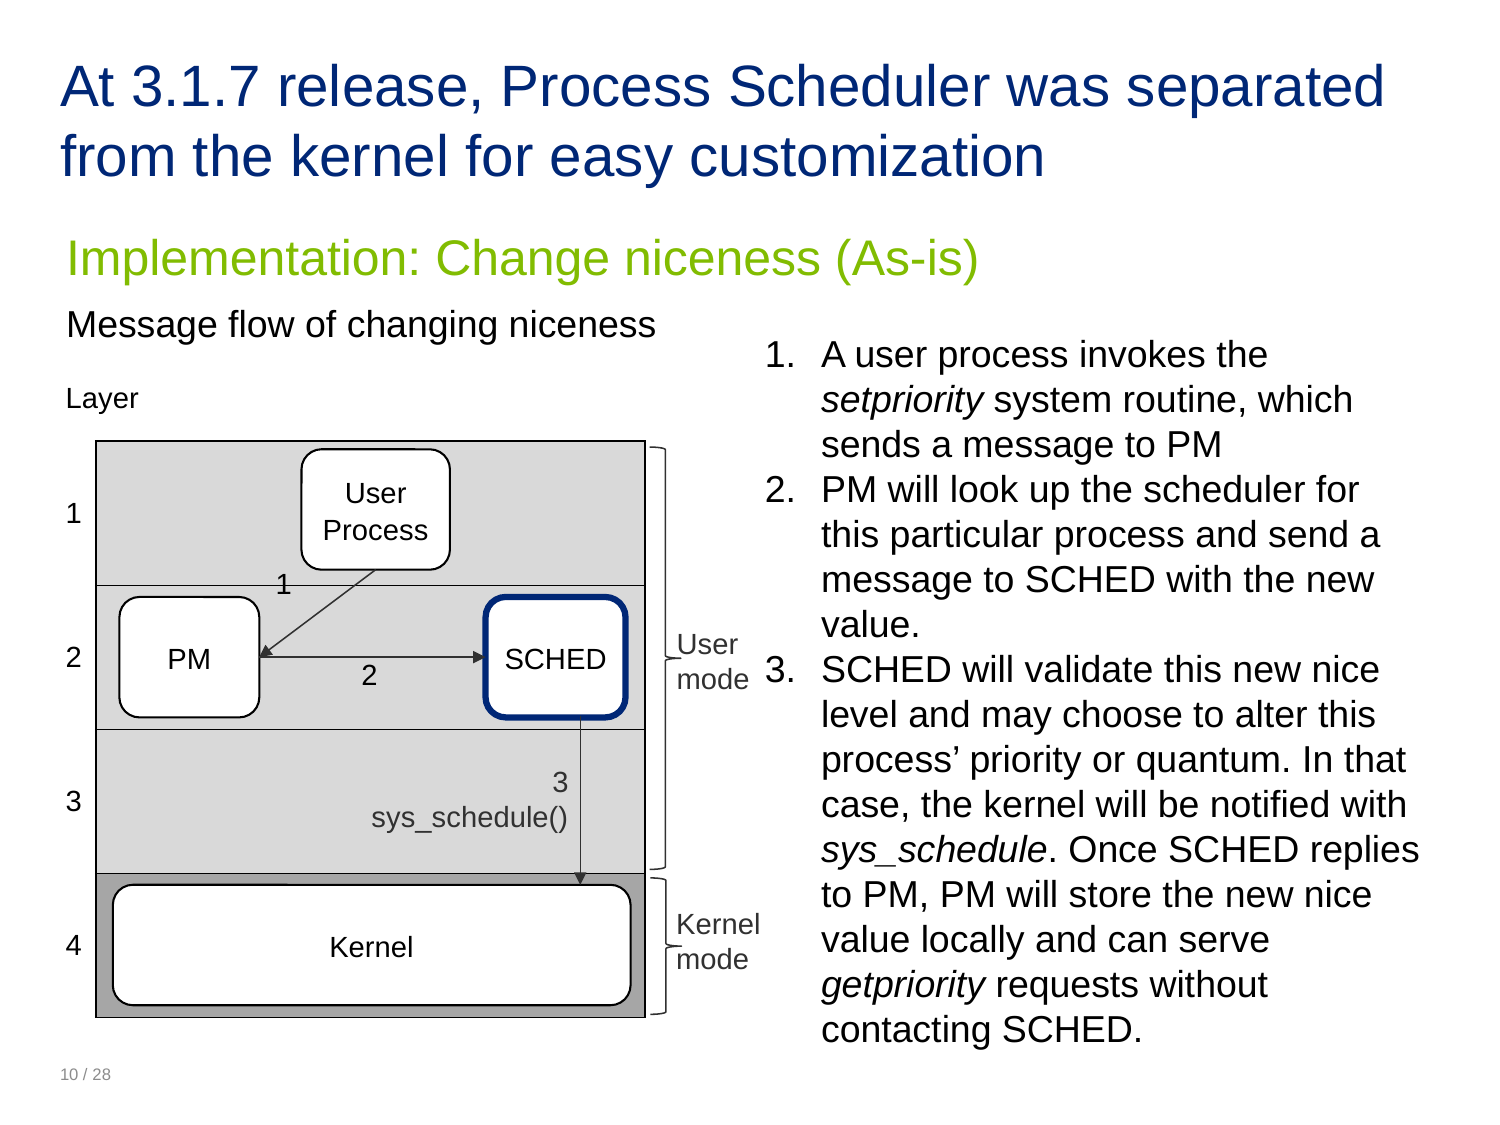

# At 3.1.7 release, Process Scheduler was separated from the kernel for easy customization
Implementation: Change niceness (As-is)
Message flow of changing niceness
A user process invokes the setpriority system routine, which sends a message to PM
PM will look up the scheduler for this particular process and send a message to SCHED with the new value.
SCHED will validate this new nice level and may choose to alter this process’ priority or quantum. In that case, the kernel will be notified with sys_schedule. Once SCHED replies to PM, PM will store the new nice value locally and can serve getpriority requests without contacting SCHED.
| Layer |  |
| --- | --- |
| 1 |  |
| 2 |  |
| 3 |  |
| 4 |  |

User
Process
1
PM
SCHED
User mode
2

Kernel
Kernel mode
3
sys_schedule()